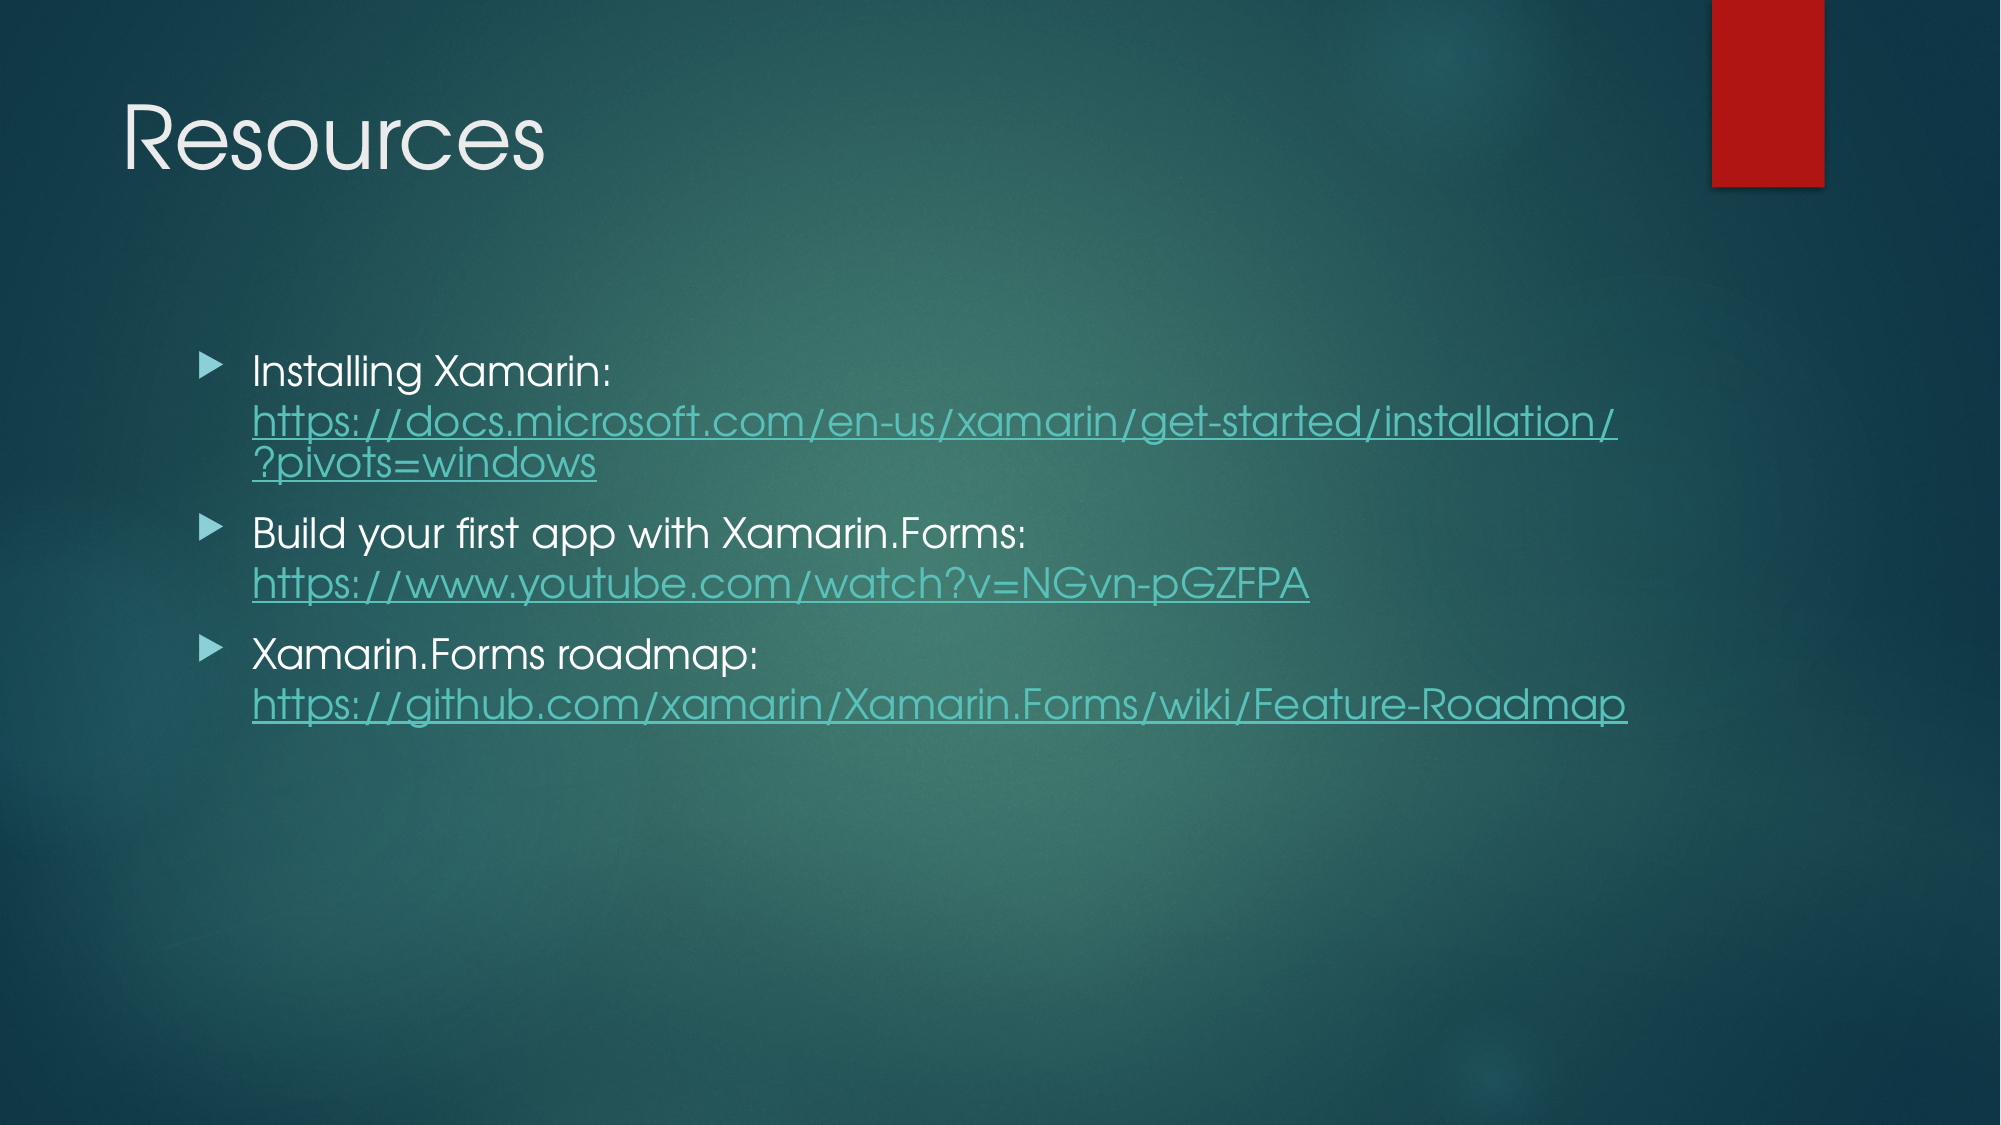

# Resources
Installing Xamarin: https://docs.microsoft.com/en-us/xamarin/get-started/installation/?pivots=windows
Build your first app with Xamarin.Forms: https://www.youtube.com/watch?v=NGvn-pGZFPA
Xamarin.Forms roadmap: https://github.com/xamarin/Xamarin.Forms/wiki/Feature-Roadmap